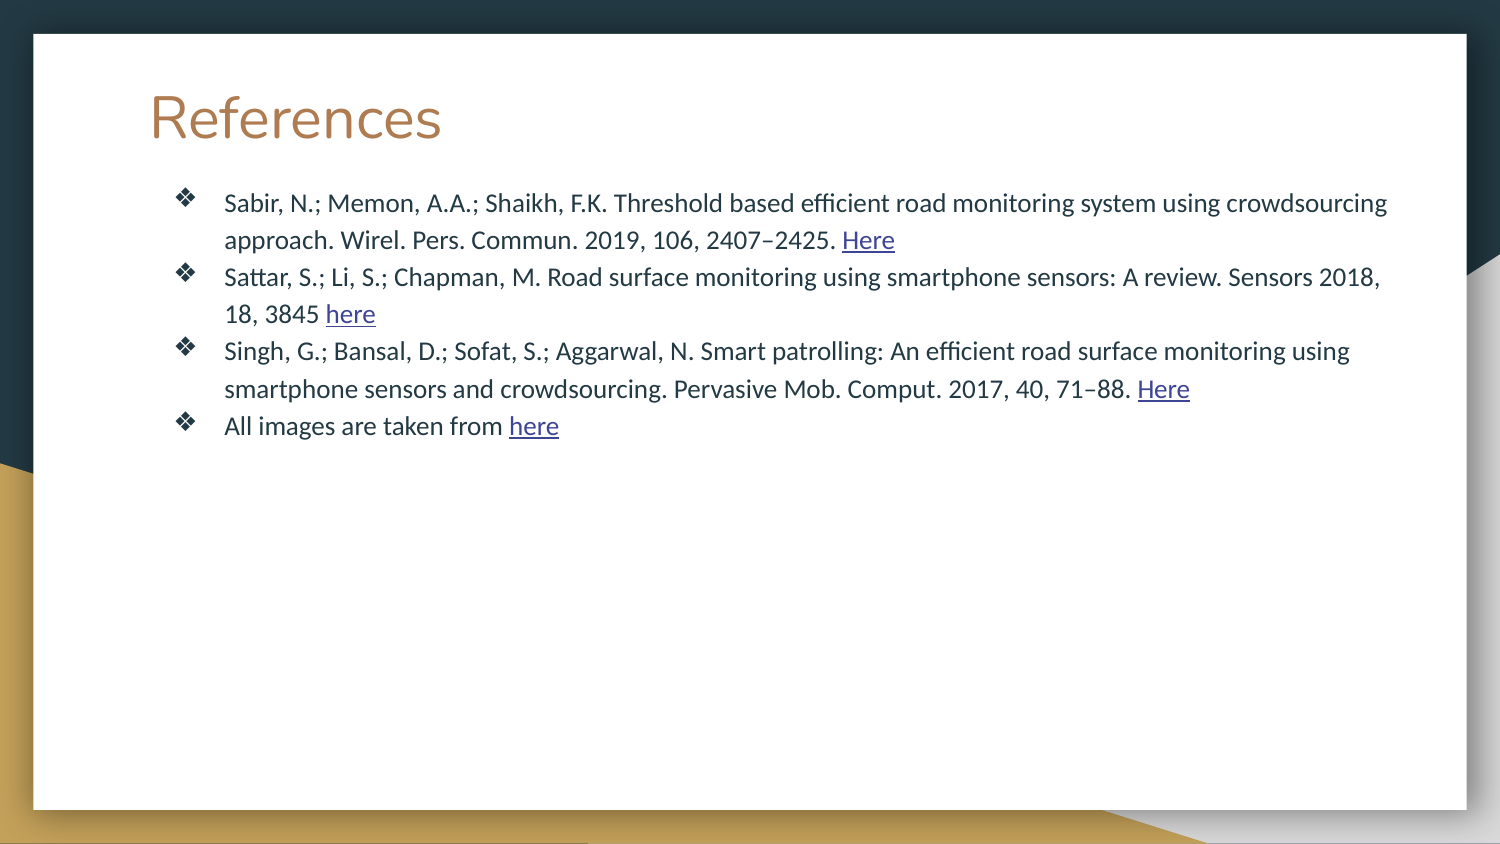

# References
Sabir, N.; Memon, A.A.; Shaikh, F.K. Threshold based efficient road monitoring system using crowdsourcing approach. Wirel. Pers. Commun. 2019, 106, 2407–2425. Here
Sattar, S.; Li, S.; Chapman, M. Road surface monitoring using smartphone sensors: A review. Sensors 2018, 18, 3845 here
Singh, G.; Bansal, D.; Sofat, S.; Aggarwal, N. Smart patrolling: An efficient road surface monitoring using smartphone sensors and crowdsourcing. Pervasive Mob. Comput. 2017, 40, 71–88. Here
All images are taken from here